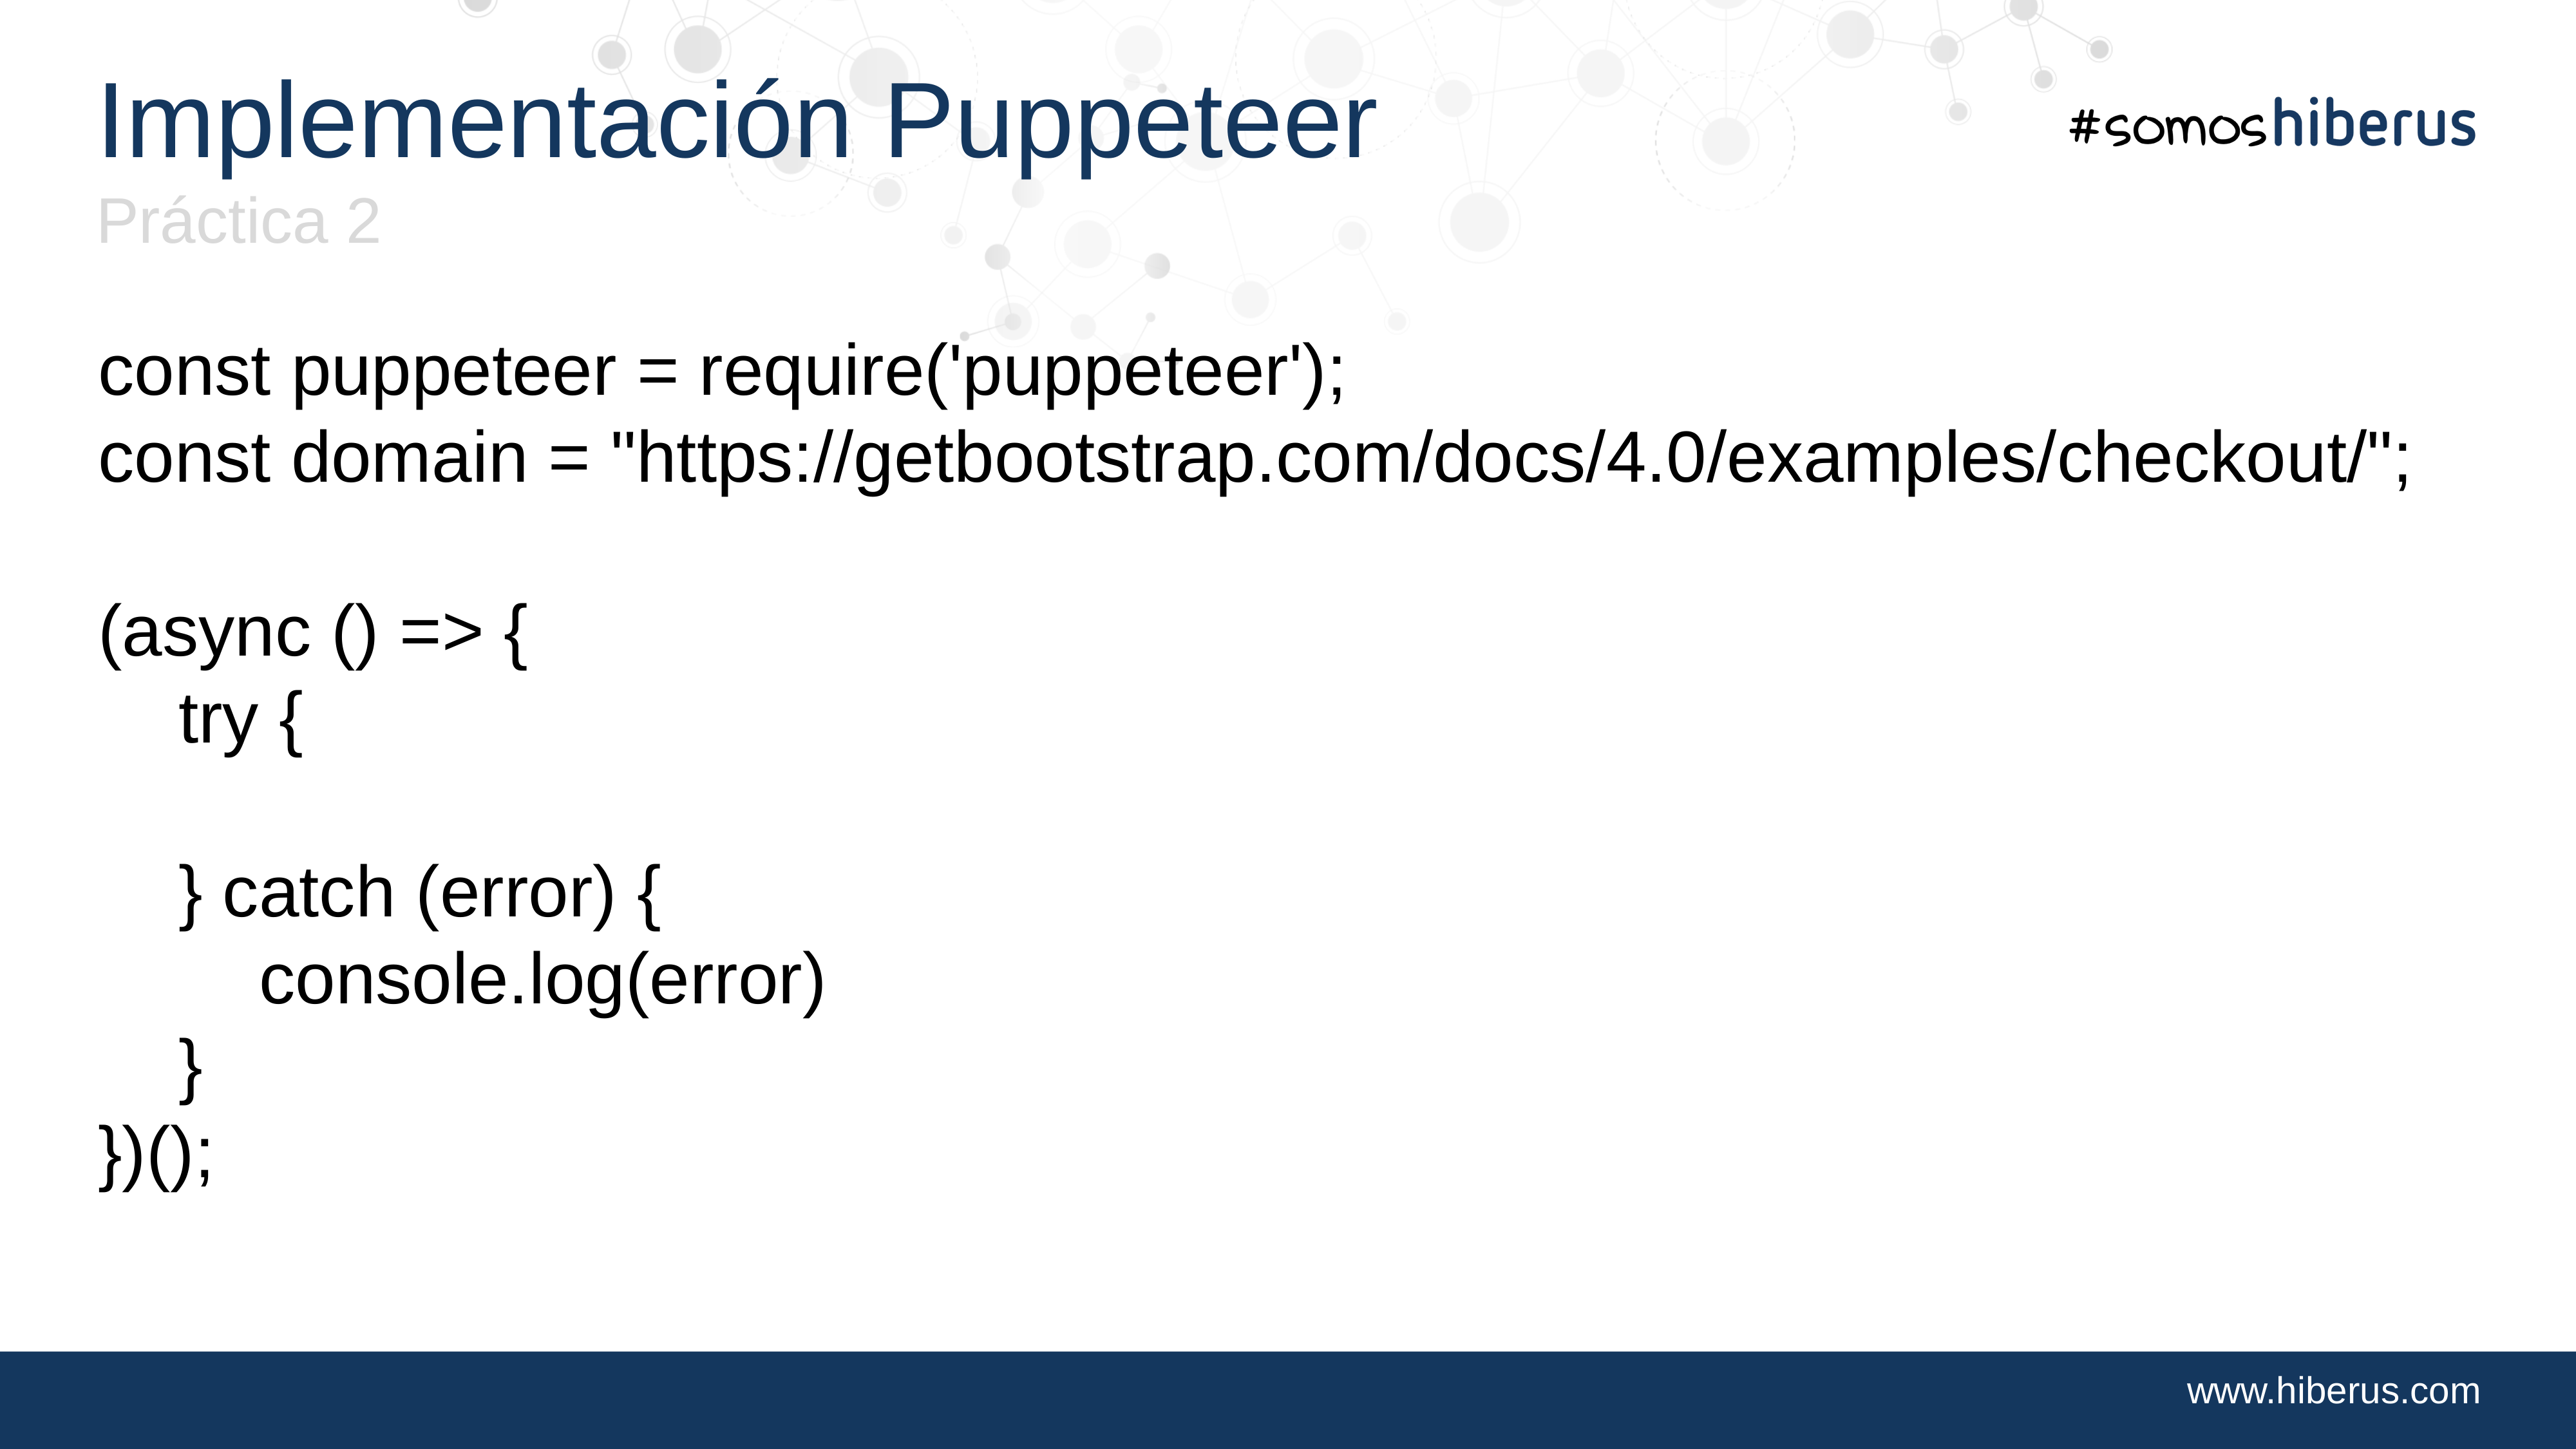

Implementación Puppeteer
Práctica 2
const puppeteer = require('puppeteer');
const domain = "https://getbootstrap.com/docs/4.0/examples/checkout/";

(async () => {
    try {

    } catch (error) {
        console.log(error)
    }
})();